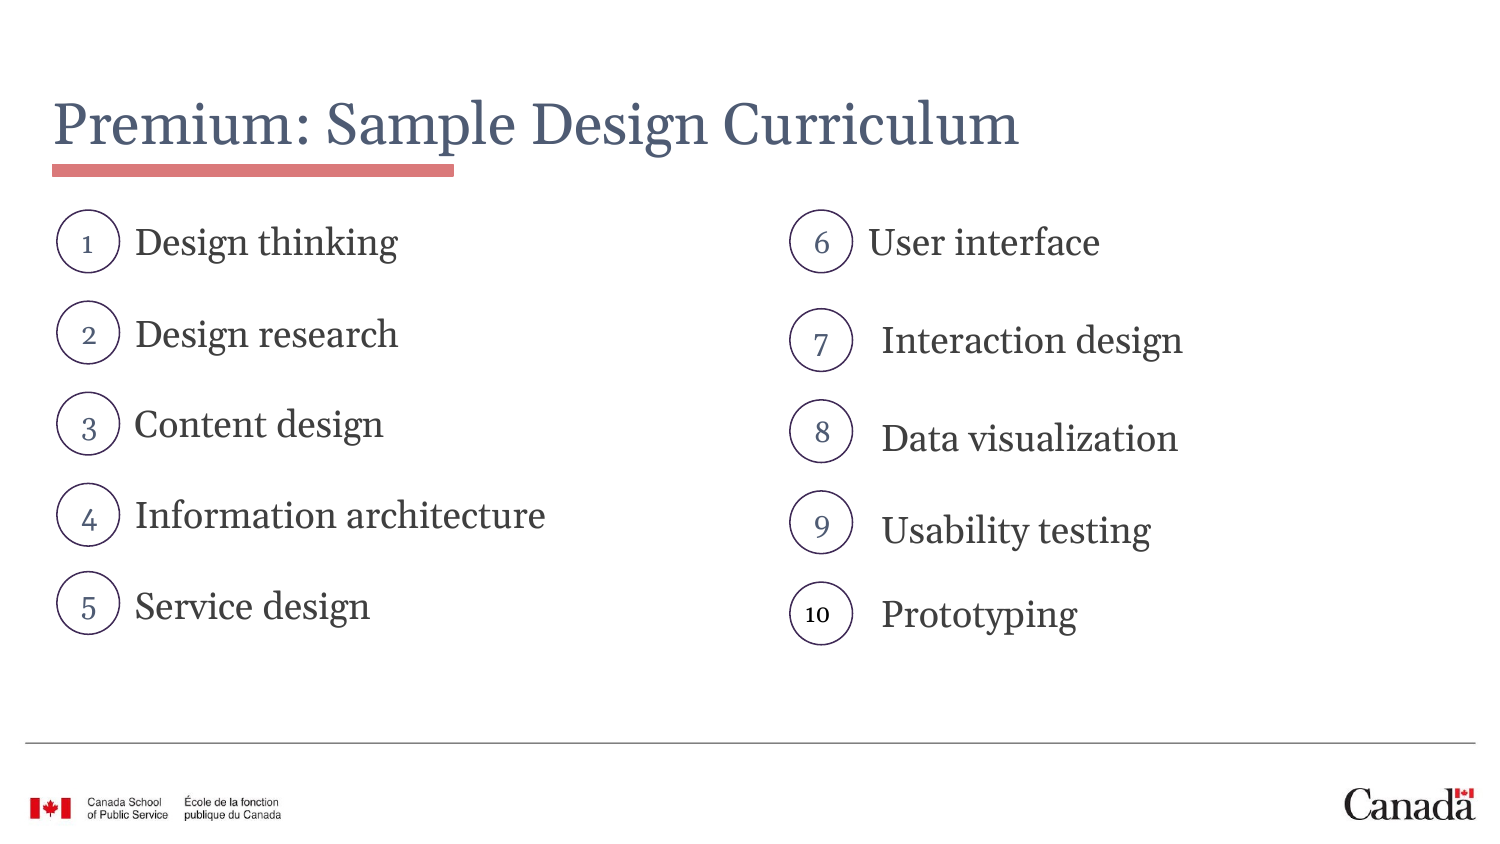

# Premium: Sample Design Curriculum

Design thinking
User interface
1
6
Design research
2
Interaction design
7
Content design
3
Data visualization
8
Information architecture
4
Usability testing
9
Service design
5
Prototyping

10